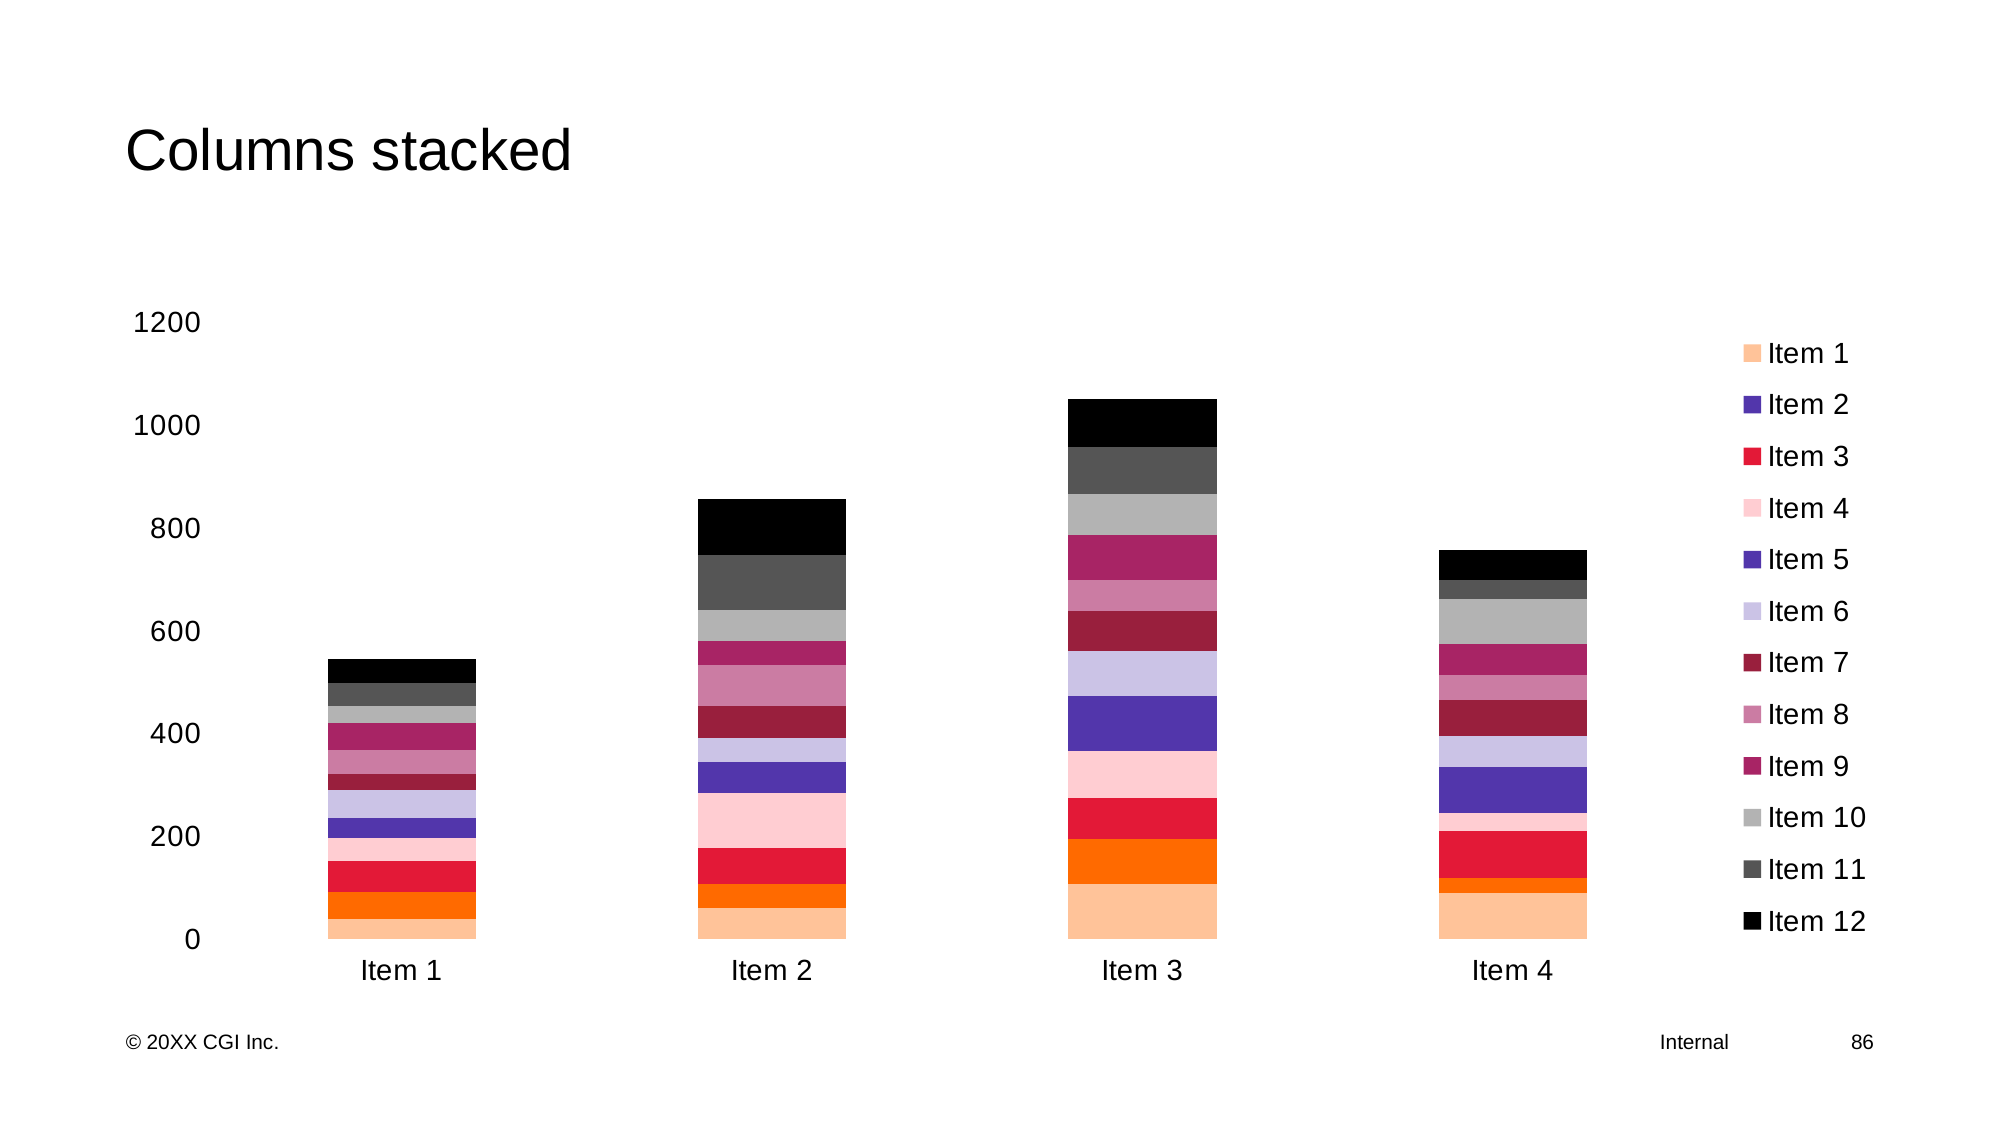

# Columns stacked

### Chart

| Category | Item 1 | Item 2 | Item 3 | Item 4 | Item 5 | Item 6 | Item 7 | Item 8 | Item 9 | Item 10 | Item 11 | Item 12 |
|---|---|---|---|---|---|---|---|---|---|---|---|---|
| Item 1 | 38.7 | 53.4 | 60.0 | 45.6 | 38.7 | 53.4 | 32.3 | 45.6 | 53.4 | 32.3 | 45.6 | 45.6 |
| Item 2 | 61.0 | 46.2 | 70.0 | 107.4 | 61.0 | 46.2 | 61.5 | 80.0 | 46.2 | 61.5 | 107.4 | 107.4 |
| Item 3 | 106.6 | 87.6 | 80.0 | 92.5 | 106.6 | 87.6 | 78.5 | 60.0 | 87.6 | 78.5 | 92.5 | 92.5 |
| Item 4 | 89.6 | 30.1 | 90.0 | 35.5 | 89.6 | 60.0 | 70.0 | 50.0 | 60.0 | 88.0 | 35.5 | 60.0 |
86